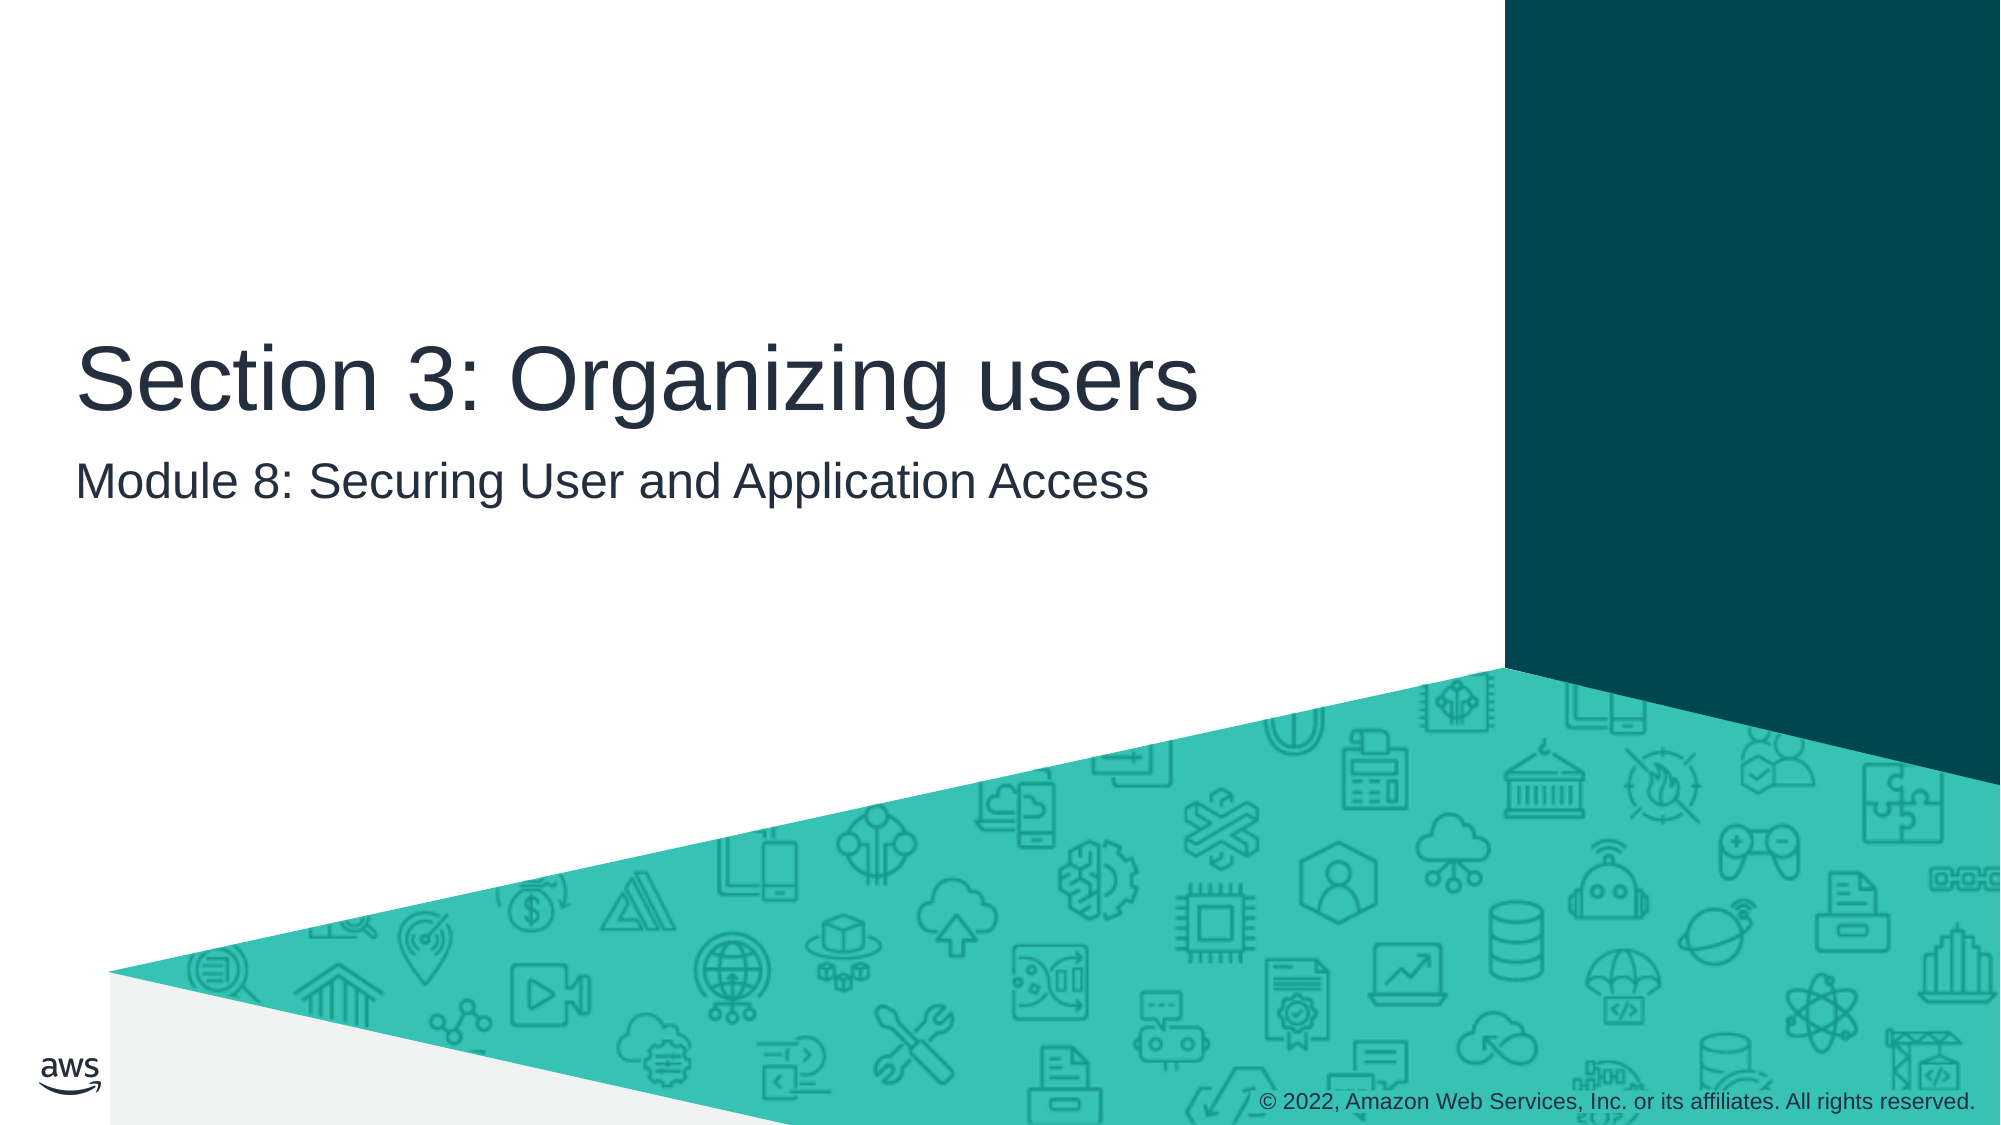

# Section 3: Organizing users
Module 8: Securing User and Application Access